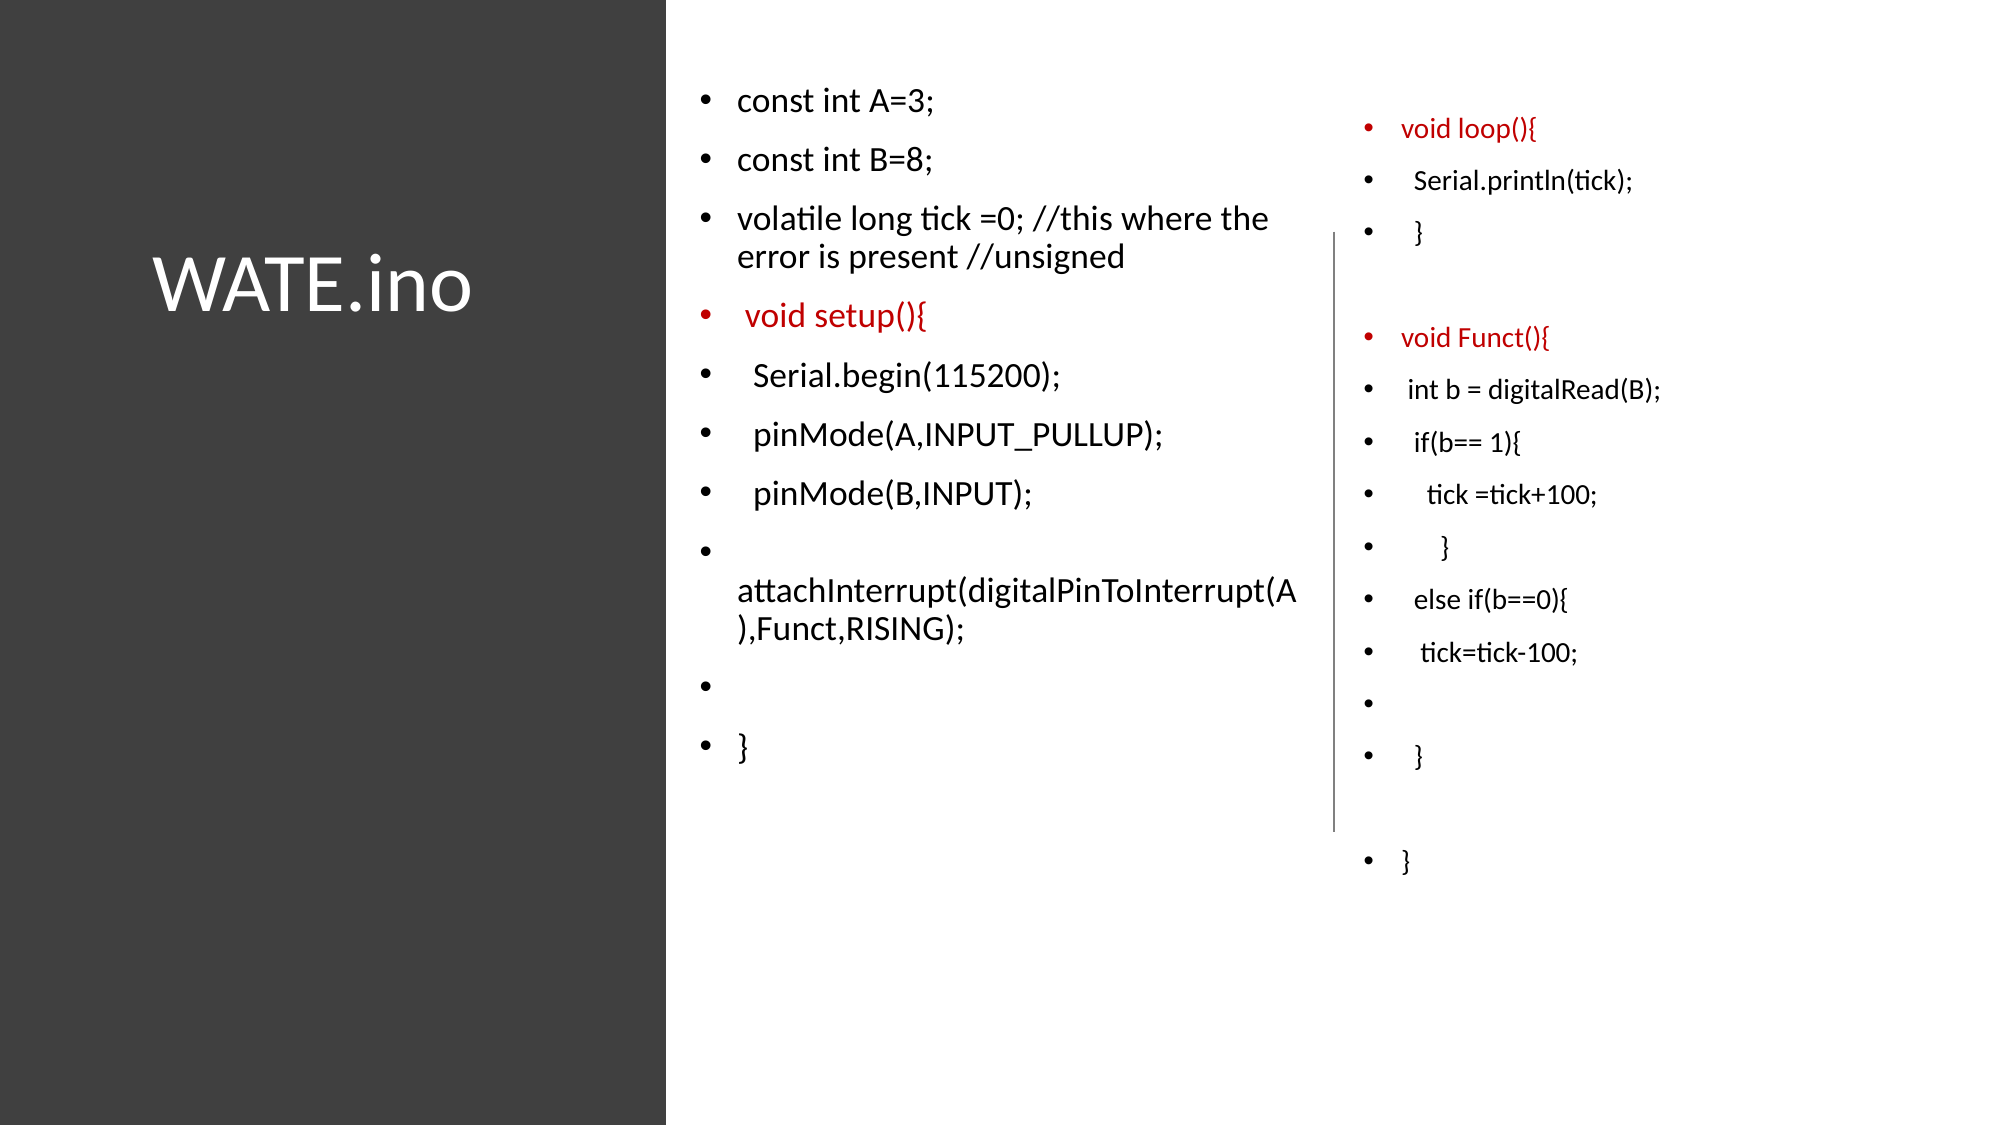

const int A=3;
const int B=8;
volatile long tick =0; //this where the error is present //unsigned
 void setup(){
  Serial.begin(115200);
  pinMode(A,INPUT_PULLUP);
  pinMode(B,INPUT);
  attachInterrupt(digitalPinToInterrupt(A),Funct,RISING);

}
void loop(){
  Serial.println(tick);
  }

void Funct(){
 int b = digitalRead(B);
  if(b== 1){
    tick =tick+100;
      }
  else if(b==0){
   tick=tick-100;

  }

}

# WATE.ino